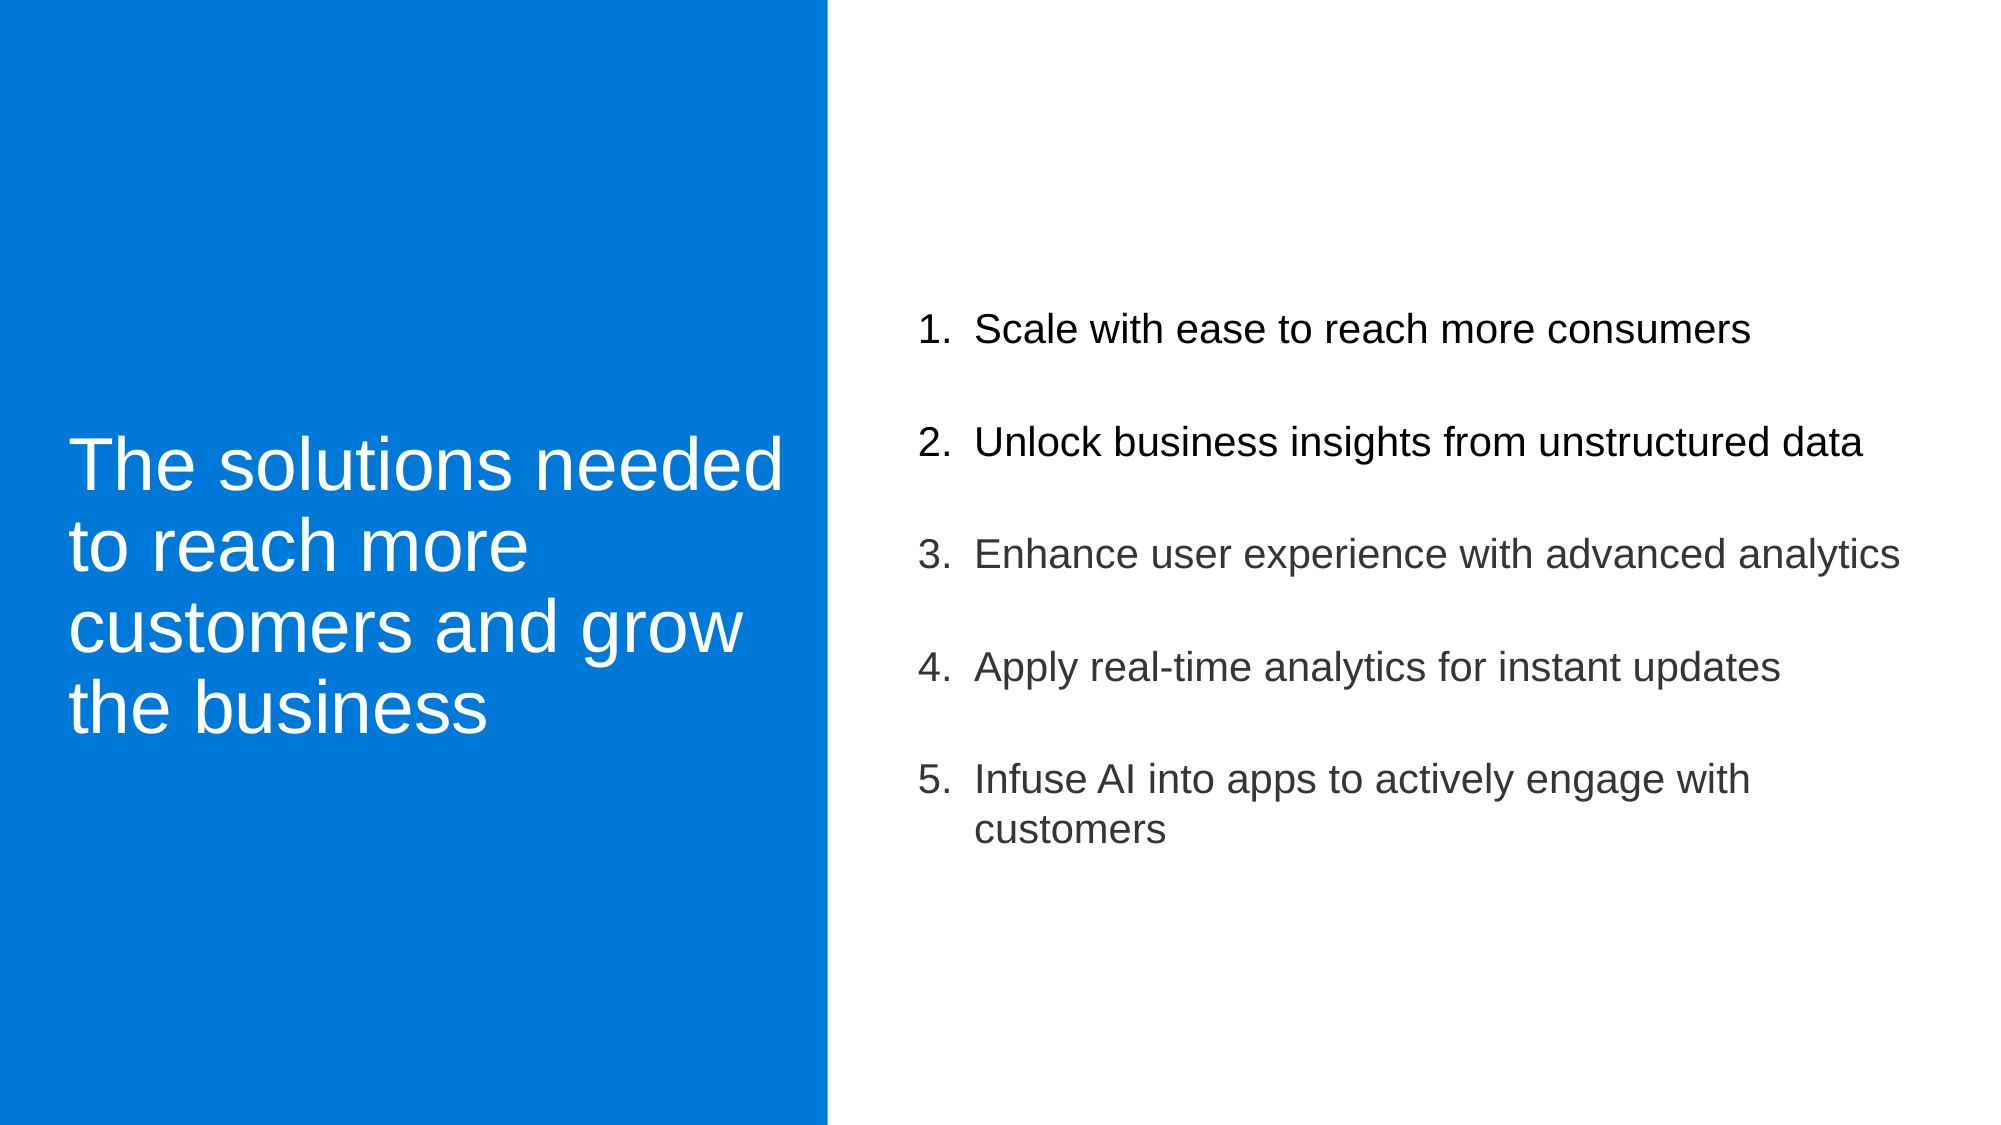

Scale with ease to reach more consumers
Unlock business insights from unstructured data
Enhance user experience with advanced analytics
Apply real-time analytics for instant updates
Infuse AI into apps to actively engage with customers
# The solutions needed to reach more customers and grow the business